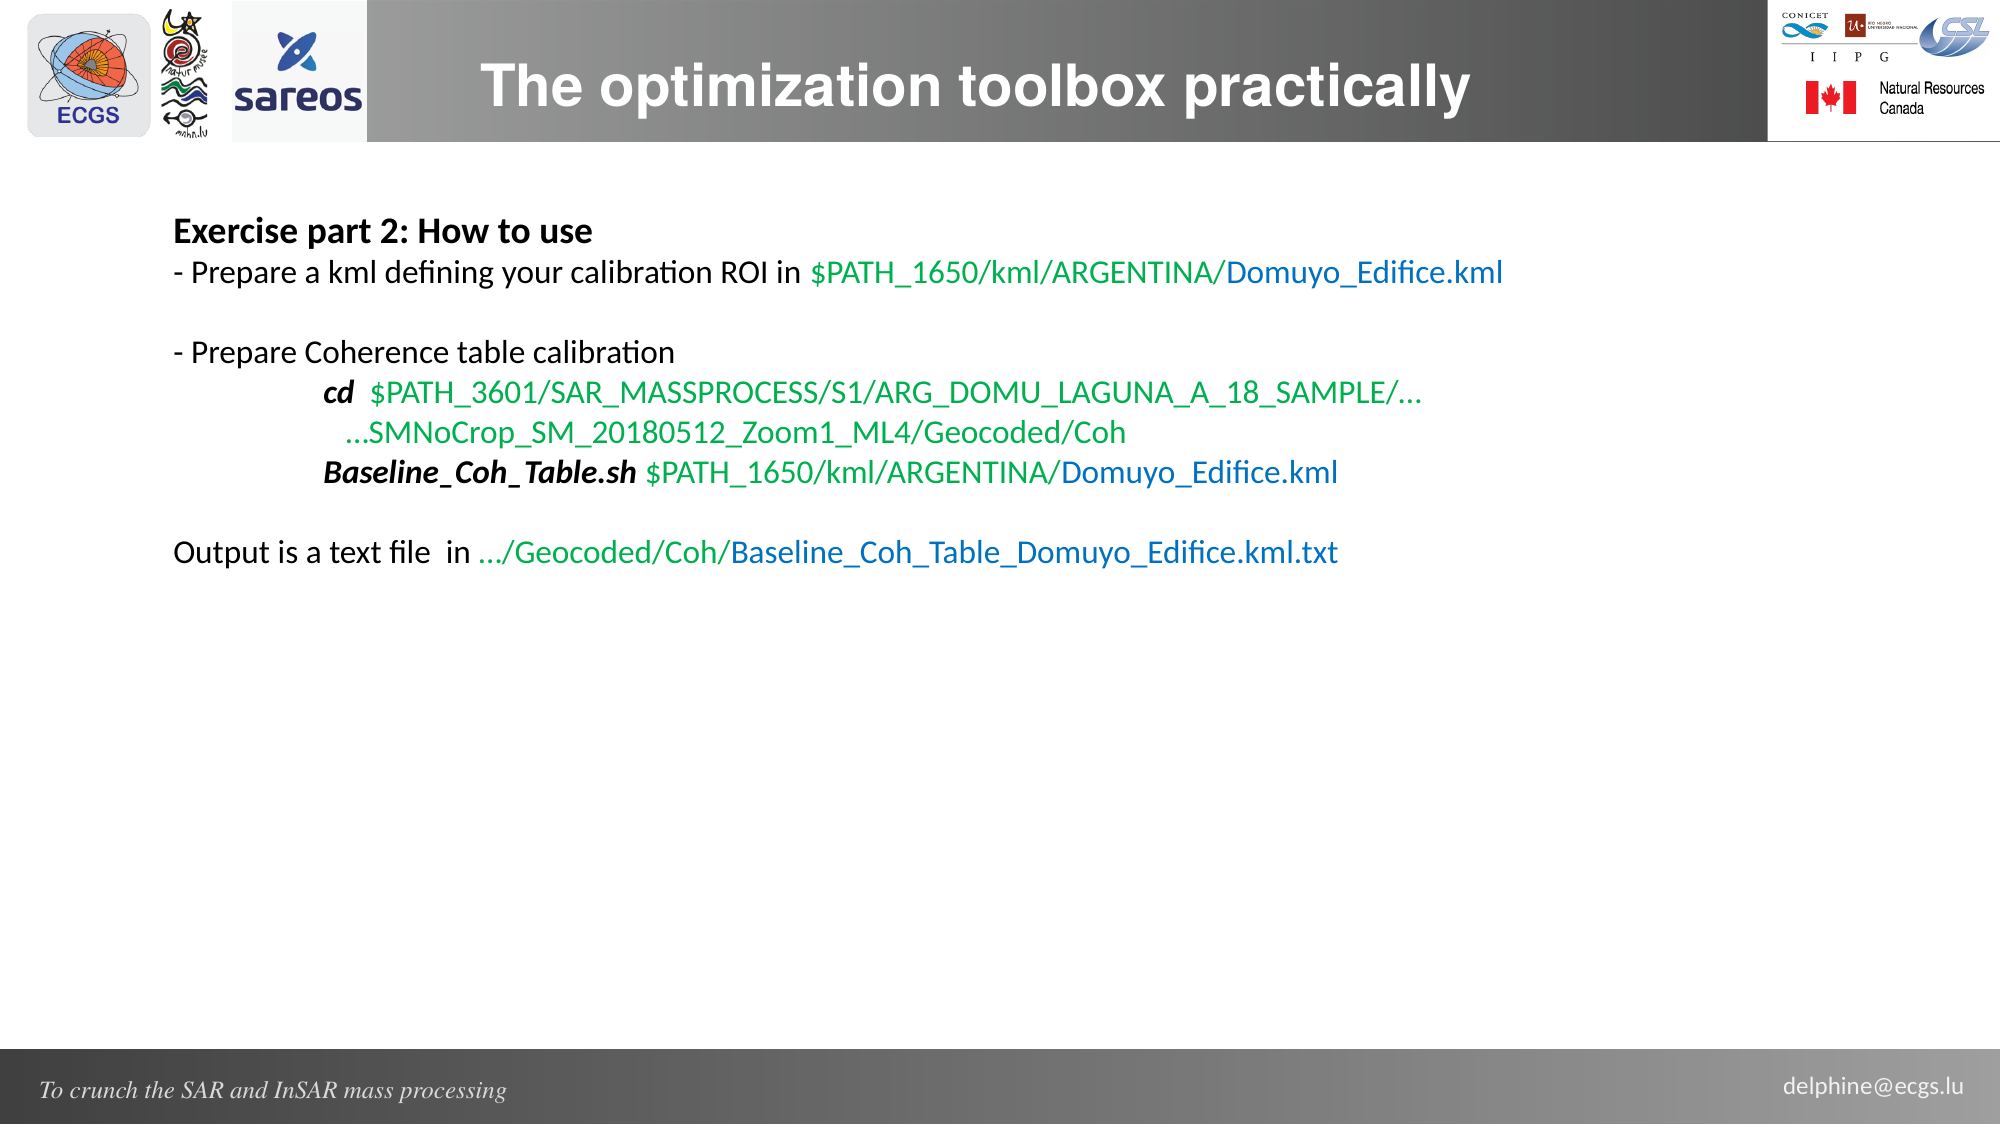

The optimization toolbox practically
Exercise part 2: How to use
- Prepare a kml defining your calibration ROI in $PATH_1650/kml/ARGENTINA/Domuyo_Edifice.kml

- Prepare Coherence table calibration
	cd  $PATH_3601/SAR_MASSPROCESS/S1/ARG_DOMU_LAGUNA_A_18_SAMPLE/…
	   …SMNoCrop_SM_20180512_Zoom1_ML4/Geocoded/Coh
	Baseline_Coh_Table.sh $PATH_1650/kml/ARGENTINA/Domuyo_Edifice.kml

Output is a text file  in …/Geocoded/Coh/Baseline_Coh_Table_Domuyo_Edifice.kml.txt